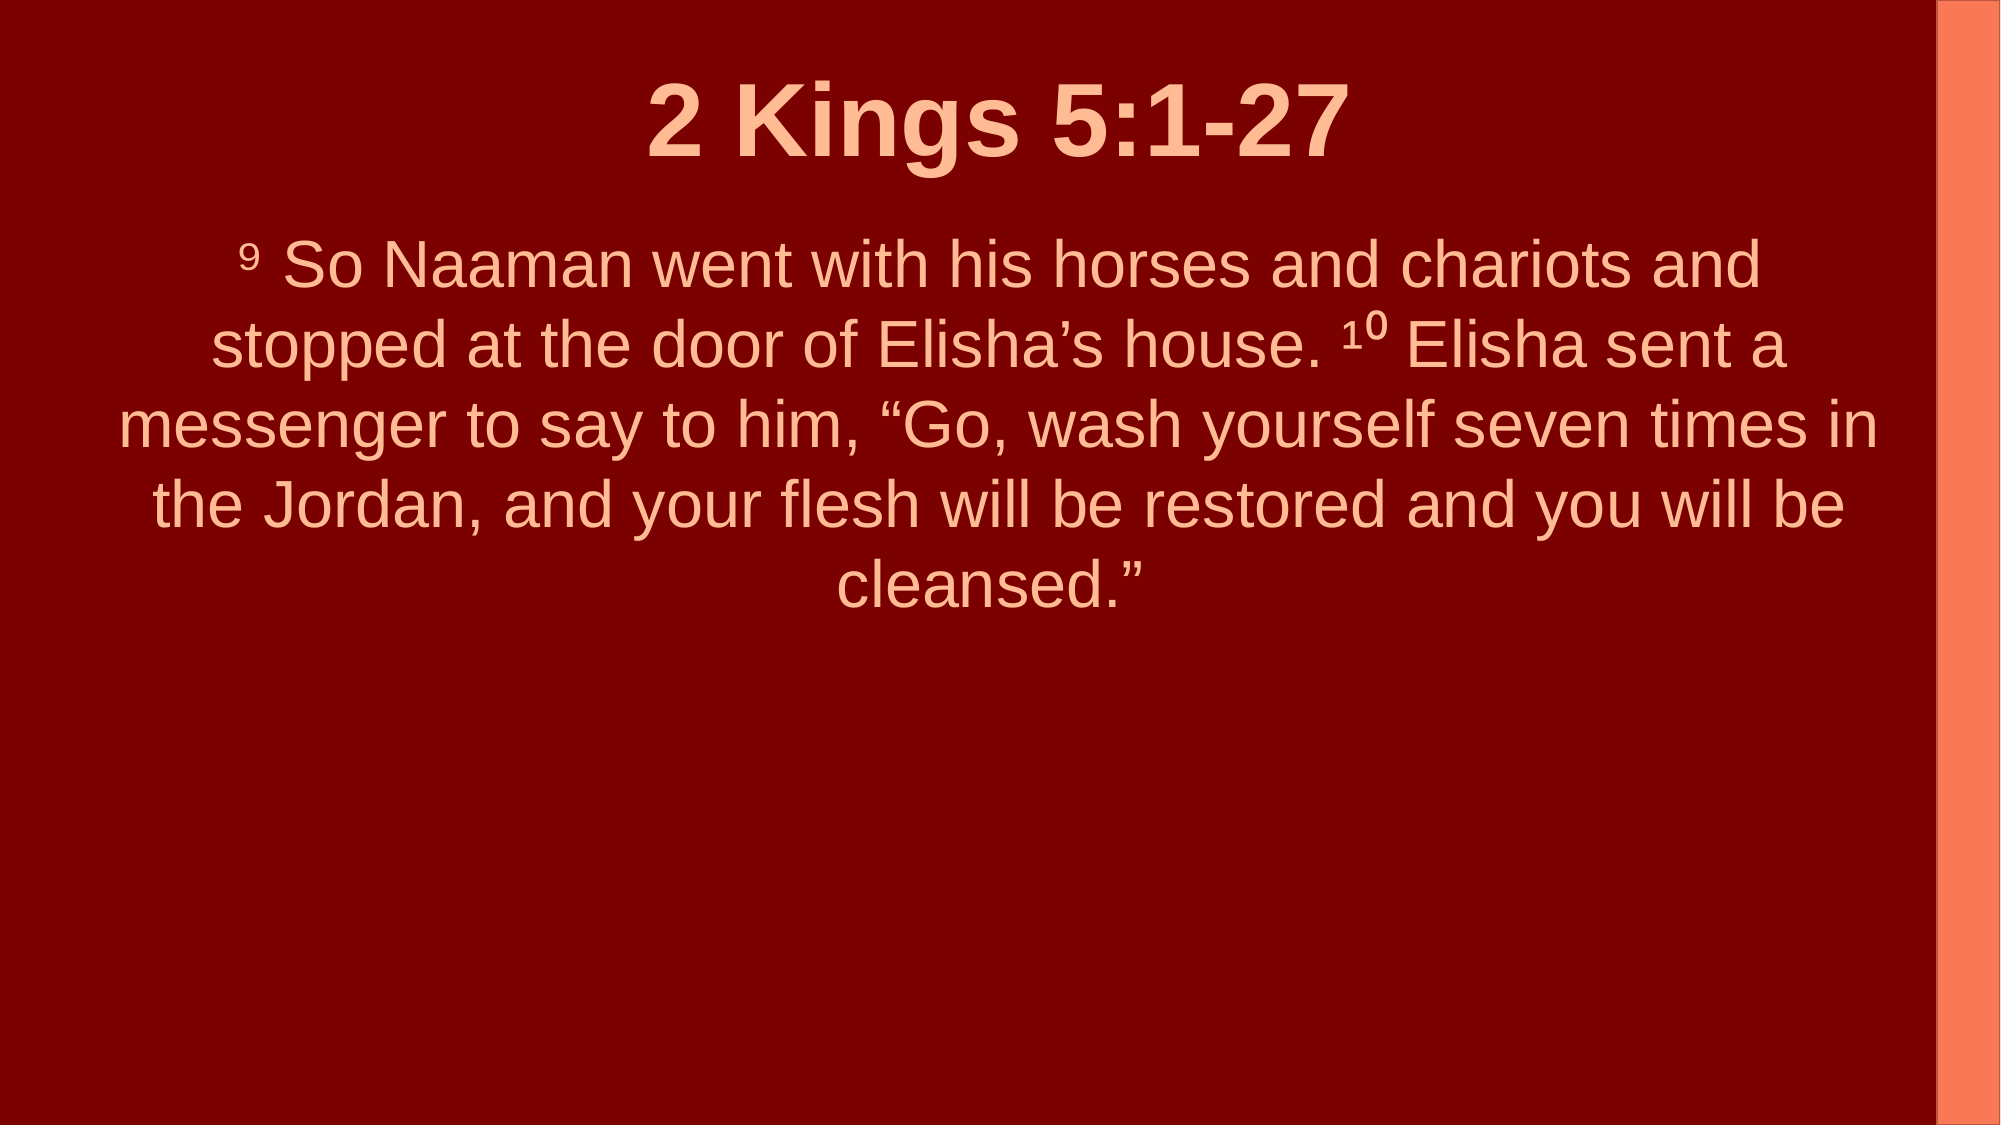

2 Kings 5:1-27
⁹ So Naaman went with his horses and chariots and stopped at the door of Elisha’s house. ¹⁰ Elisha sent a messenger to say to him, “Go, wash yourself seven times in the Jordan, and your flesh will be restored and you will be cleansed.”